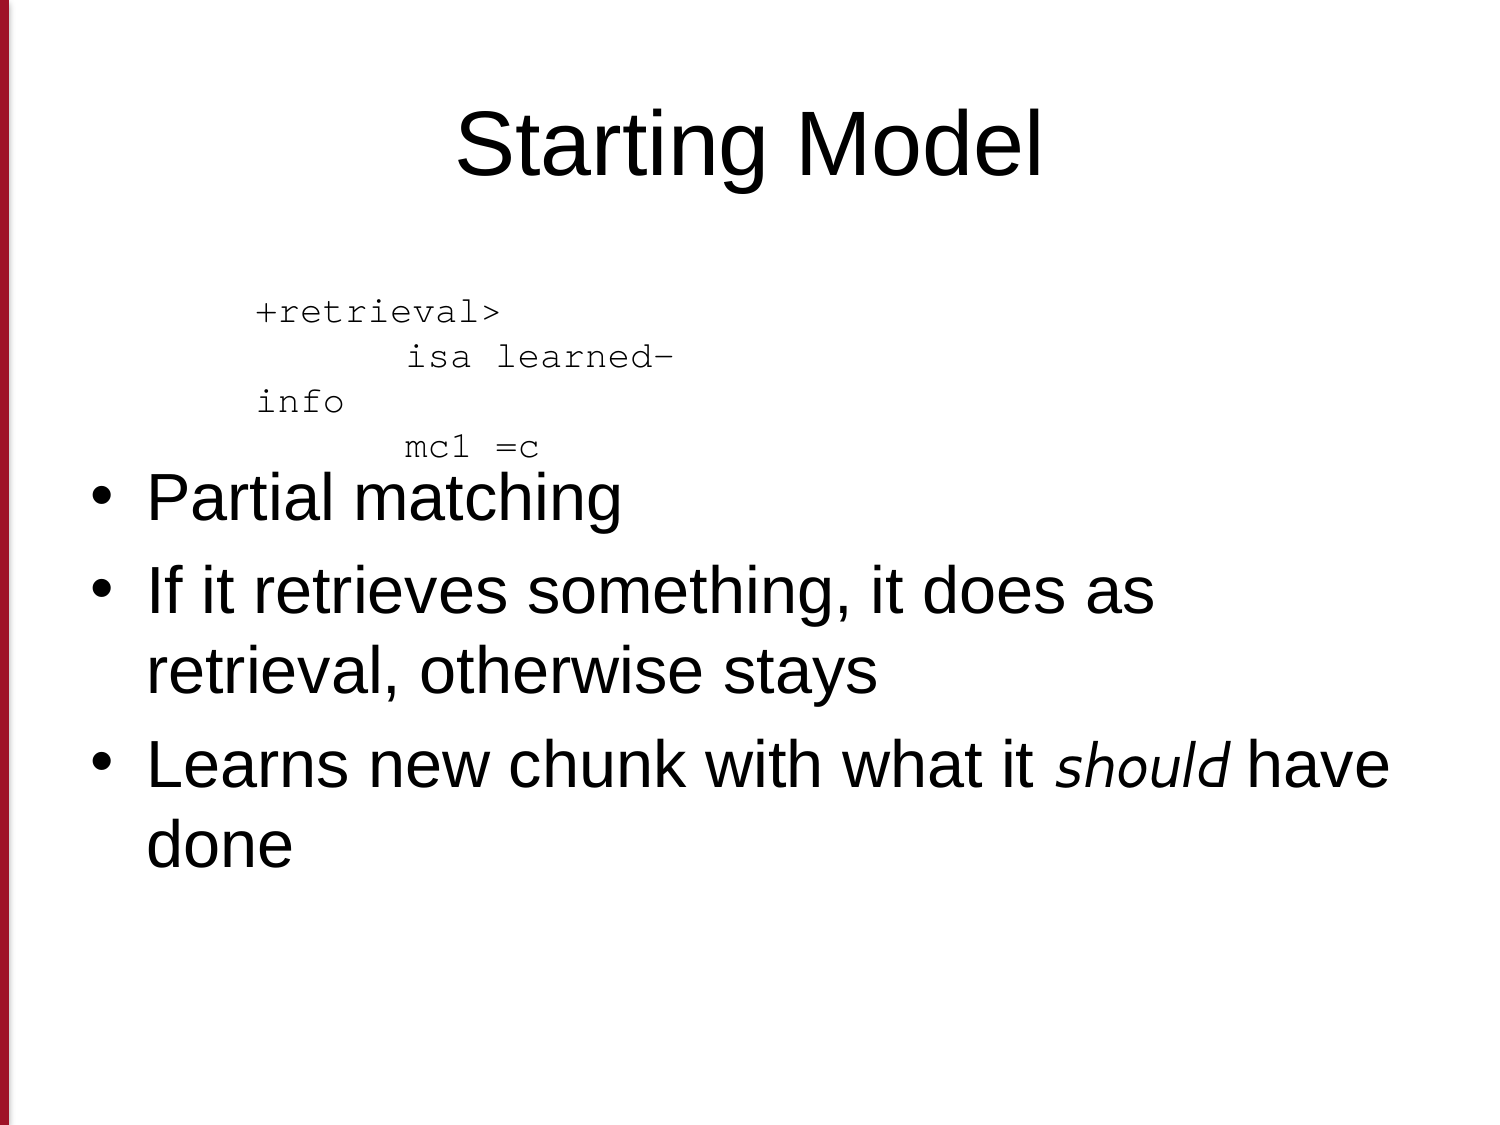

# Starting Model

Partial matching
If it retrieves something, it does as retrieval, otherwise stays
Learns new chunk with what it should have done
+retrieval>
	isa learned-info
	mc1 =c